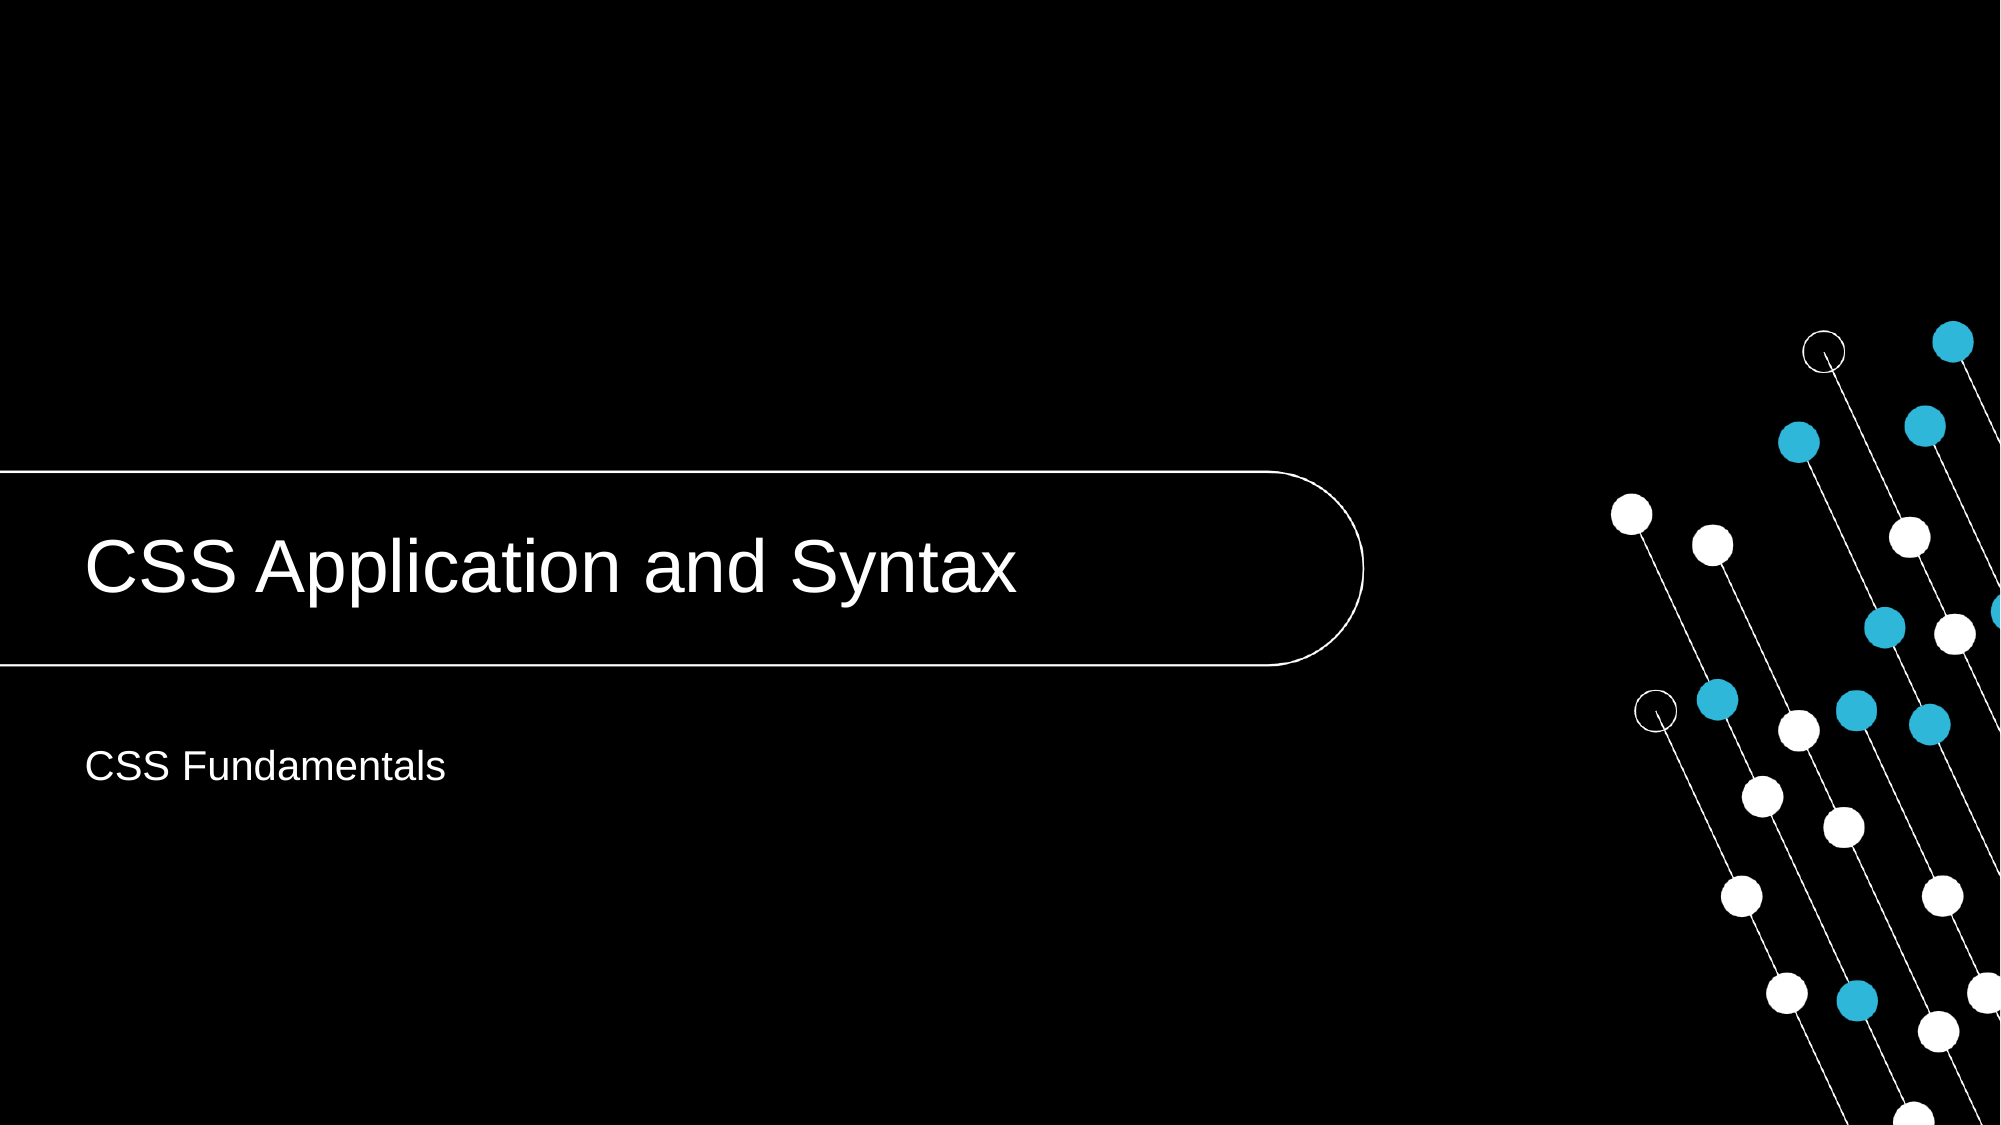

# CSS Application and Syntax
CSS Fundamentals